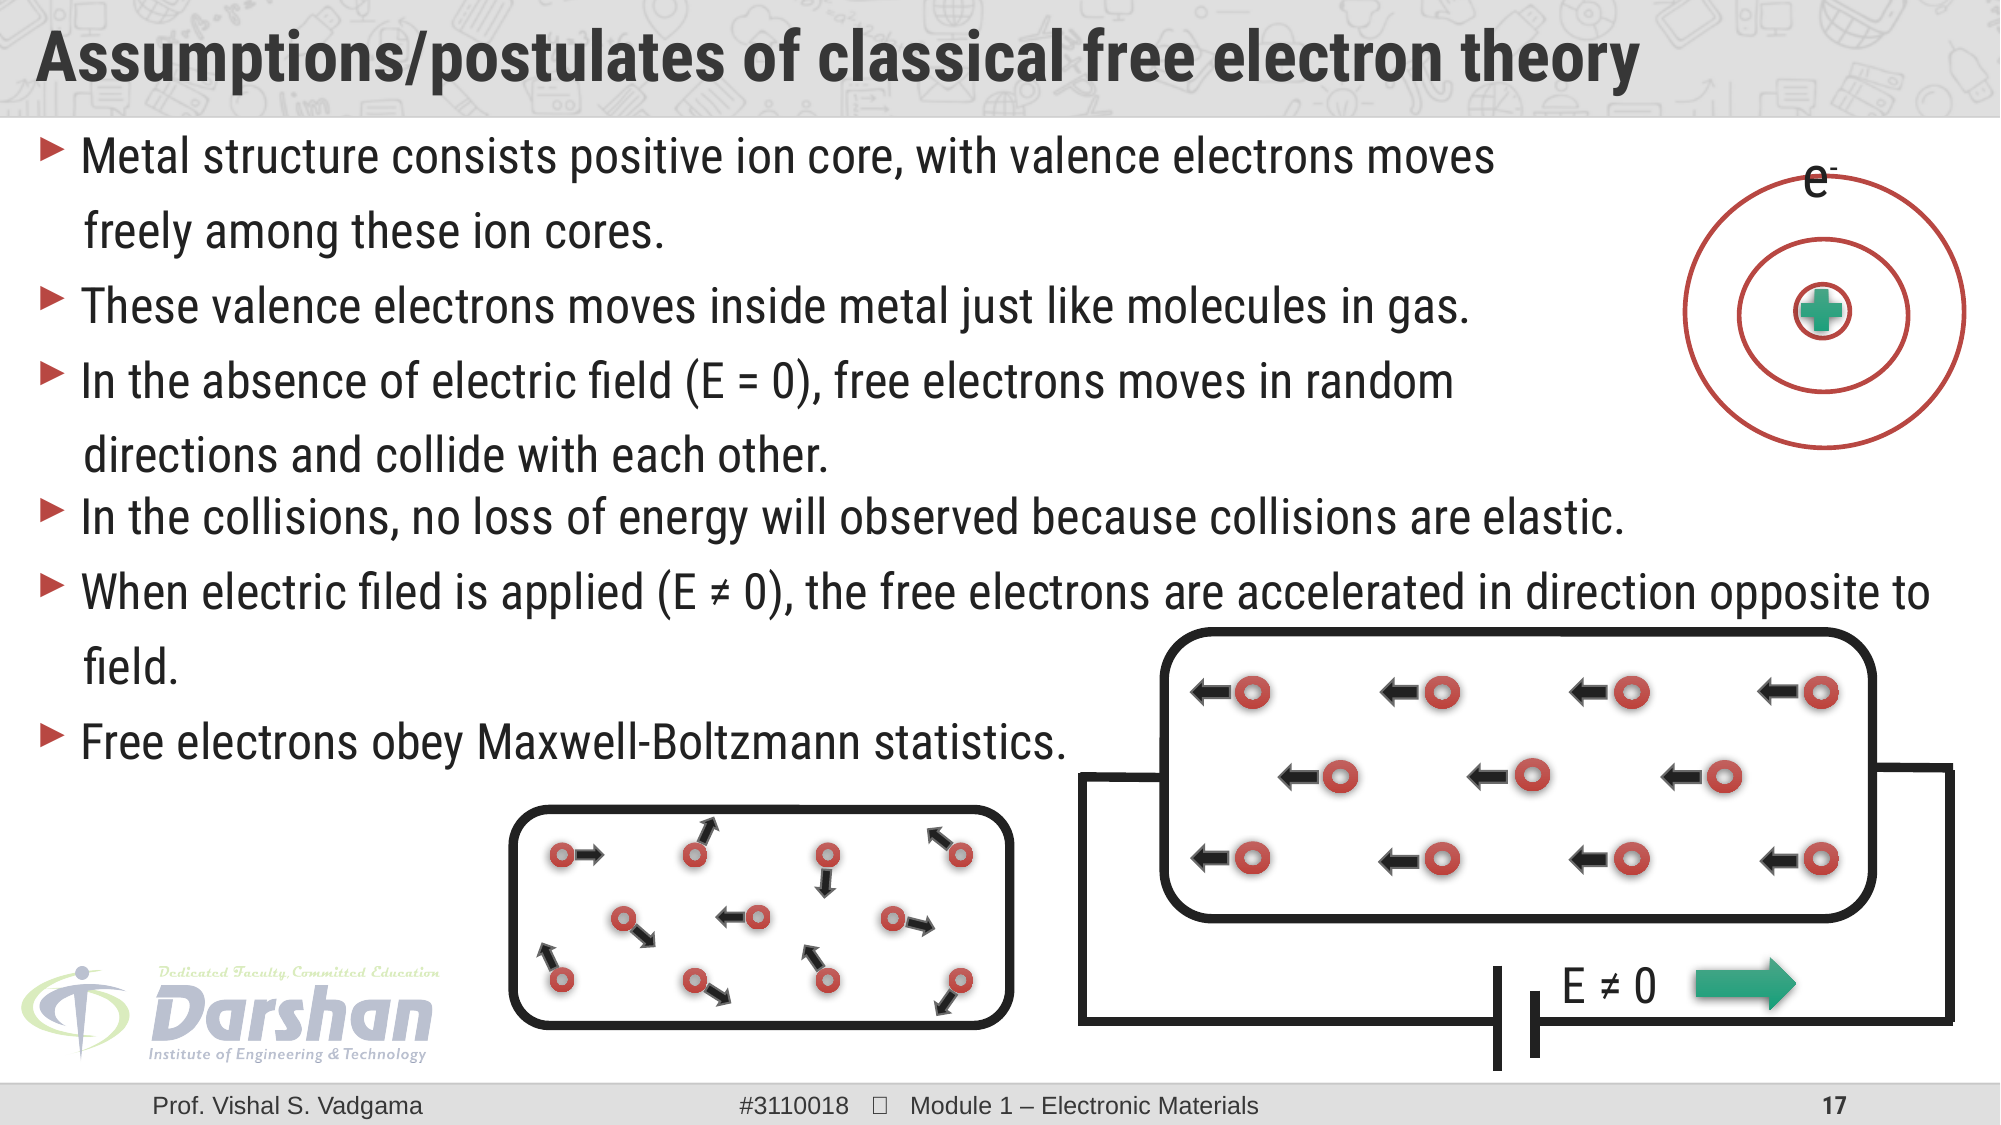

# Assumptions/postulates of classical free electron theory
Metal structure consists positive ion core, with valence electrons moves
freely among these ion cores.
These valence electrons moves inside metal just like molecules in gas.
In the absence of electric field (E = 0), free electrons moves in random
directions and collide with each other.

e-

In the collisions, no loss of energy will observed because collisions are elastic.
When electric filed is applied (E ≠ 0), the free electrons are accelerated in direction opposite to
field.
Free electrons obey Maxwell-Boltzmann statistics.

E ≠ 0